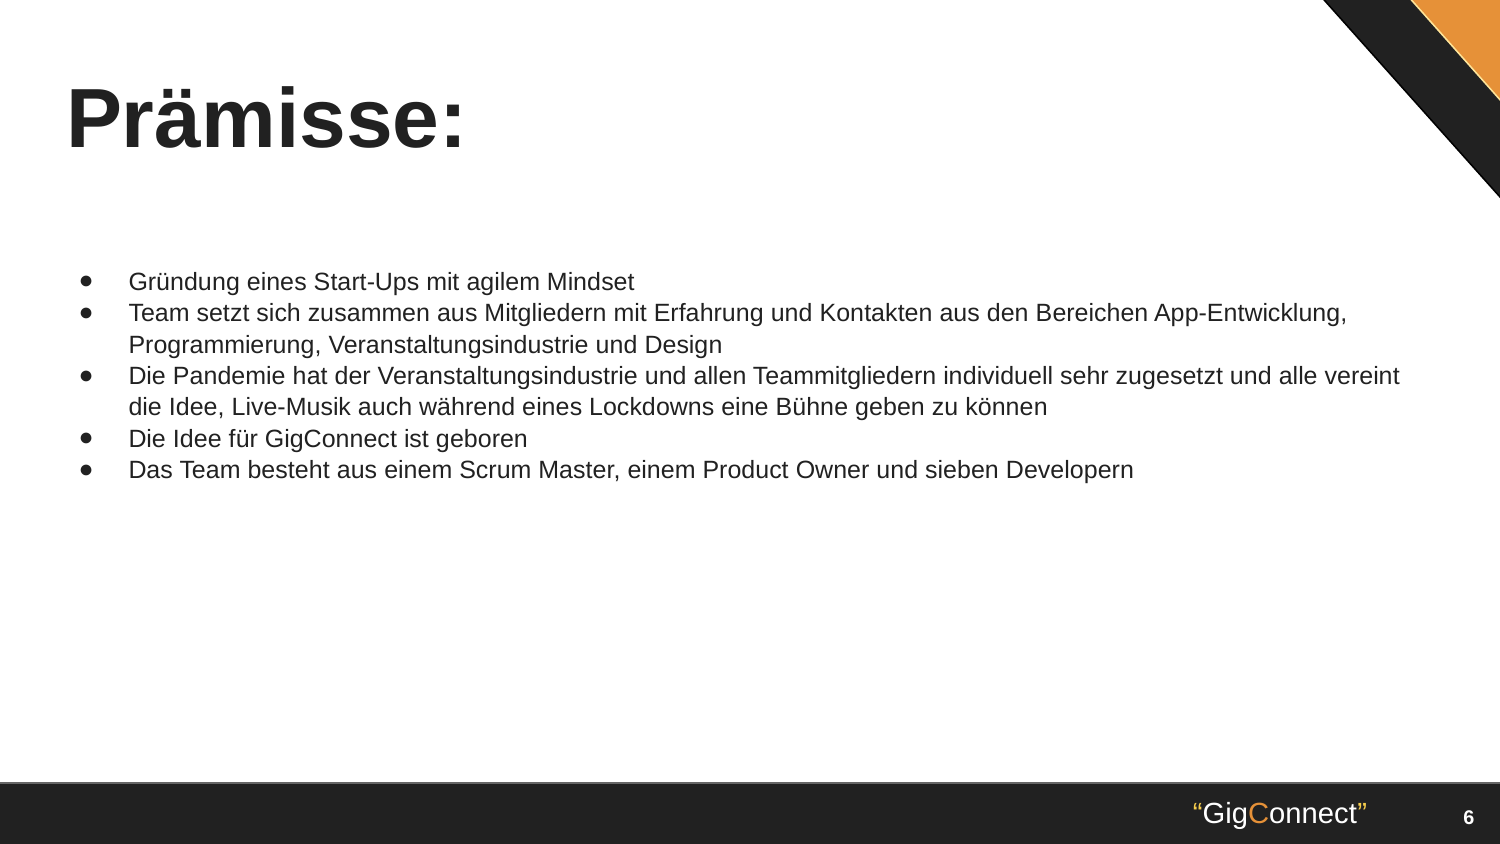

# Prämisse:
Gründung eines Start-Ups mit agilem Mindset
Team setzt sich zusammen aus Mitgliedern mit Erfahrung und Kontakten aus den Bereichen App-Entwicklung, Programmierung, Veranstaltungsindustrie und Design
Die Pandemie hat der Veranstaltungsindustrie und allen Teammitgliedern individuell sehr zugesetzt und alle vereint die Idee, Live-Musik auch während eines Lockdowns eine Bühne geben zu können
Die Idee für GigConnect ist geboren
Das Team besteht aus einem Scrum Master, einem Product Owner und sieben Developern
6